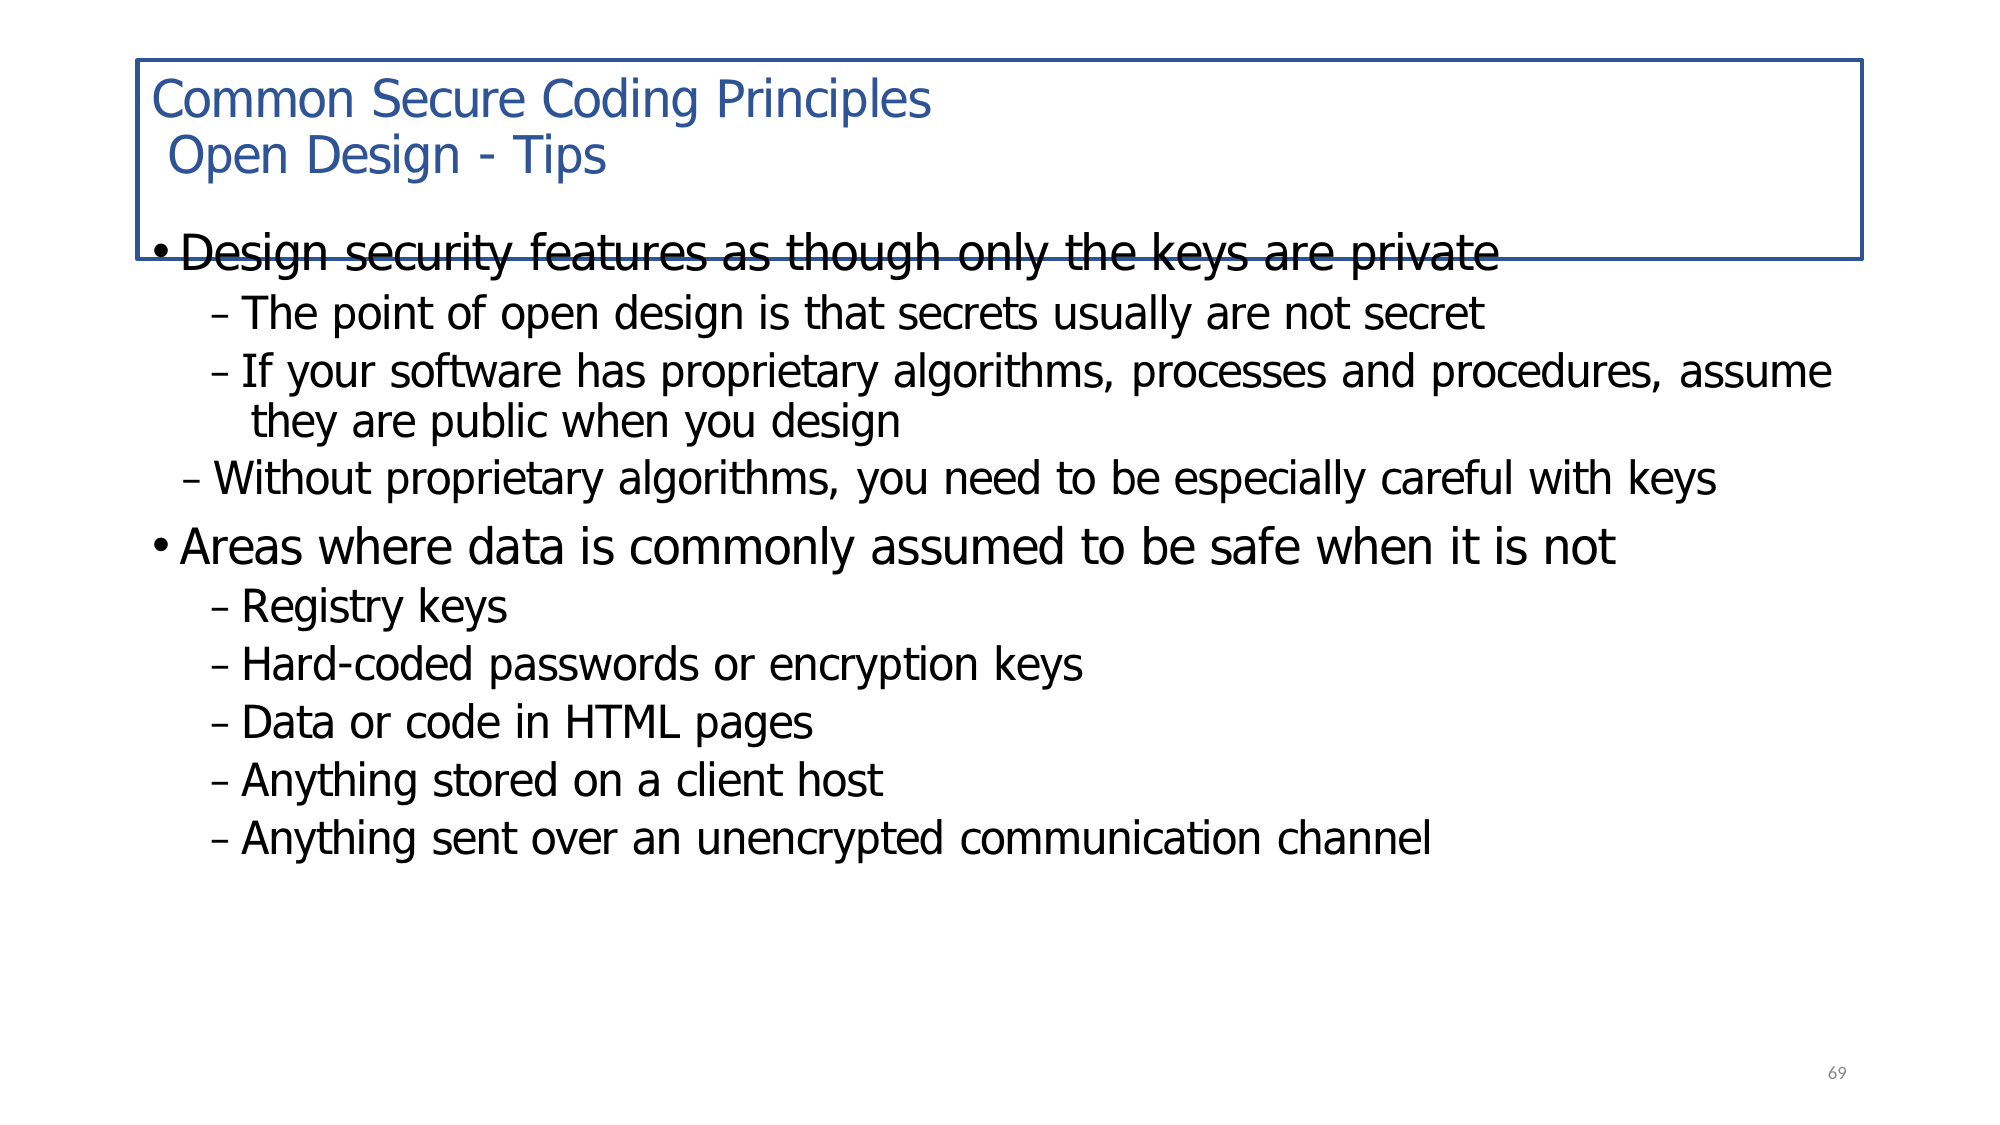

# Common Secure Coding Principles  Open Design - Tips
Design security features as though only the keys are private
– The point of open design is that secrets usually are not secret
– If your software has proprietary algorithms, processes and procedures, assume  they are public when you design
– Without proprietary algorithms, you need to be especially careful with keys
Areas where data is commonly assumed to be safe when it is not
– Registry keys
– Hard-coded passwords or encryption keys
– Data or code in HTML pages
– Anything stored on a client host
– Anything sent over an unencrypted communication channel
69